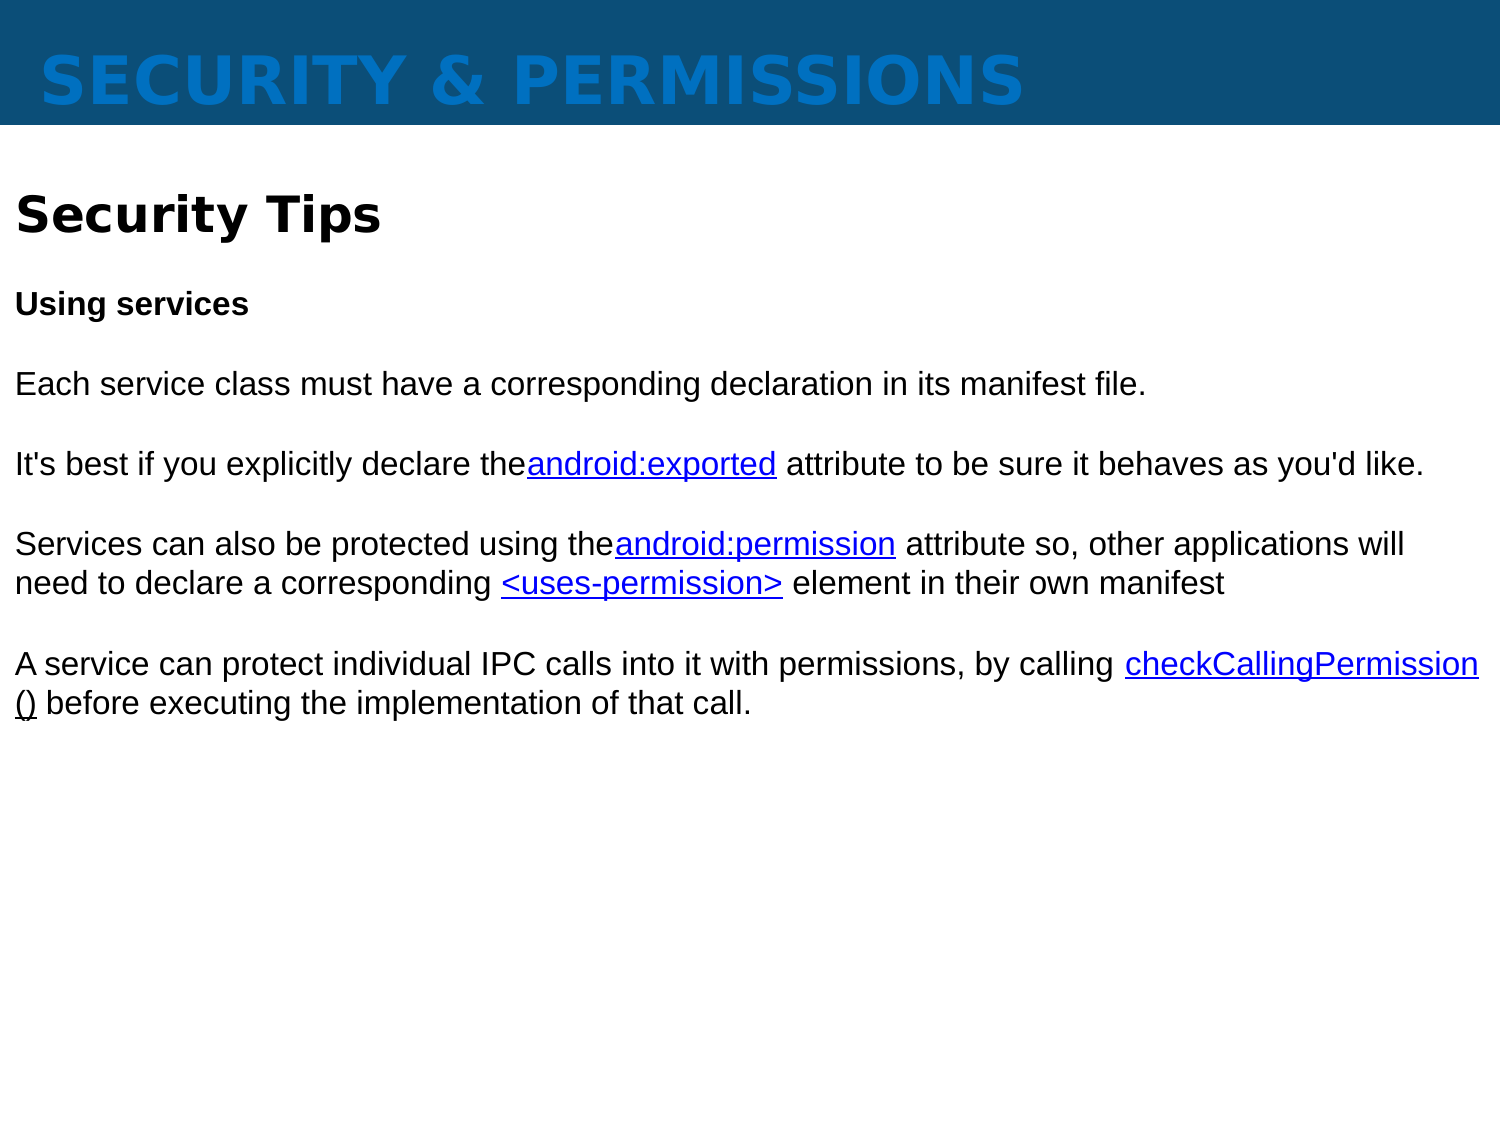

# SECURITY & PERMISSIONS
Security Tips
Using services

Each service class must have a corresponding declaration in its manifest file.

It's best if you explicitly declare theandroid:exported attribute to be sure it behaves as you'd like.

Services can also be protected using theandroid:permission attribute so, other applications will need to declare a corresponding <uses-permission> element in their own manifest

A service can protect individual IPC calls into it with permissions, by calling checkCallingPermission() before executing the implementation of that call.